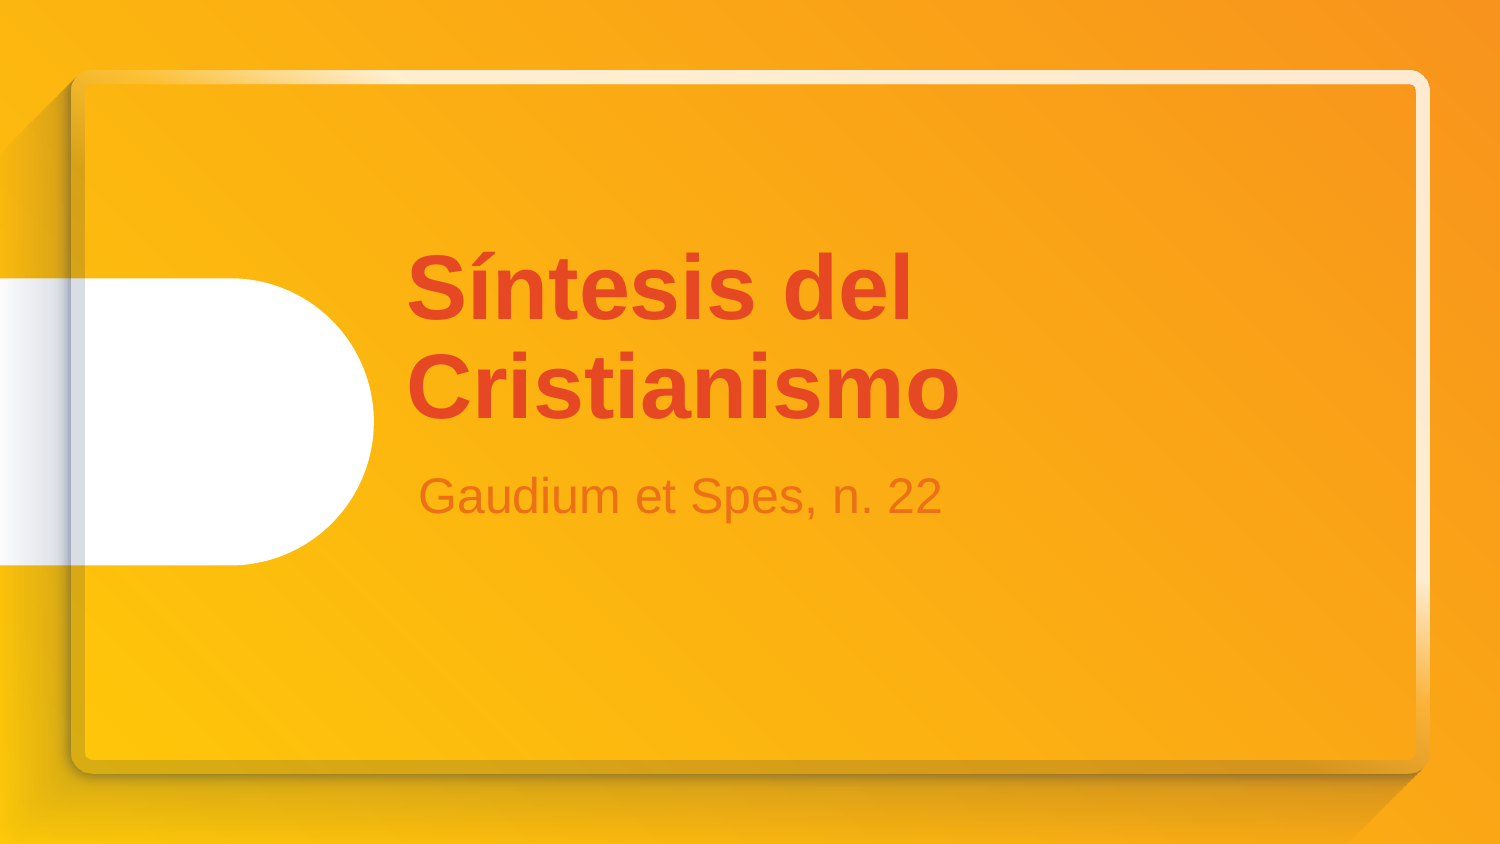

# Síntesis del Cristianismo
Gaudium et Spes, n. 22